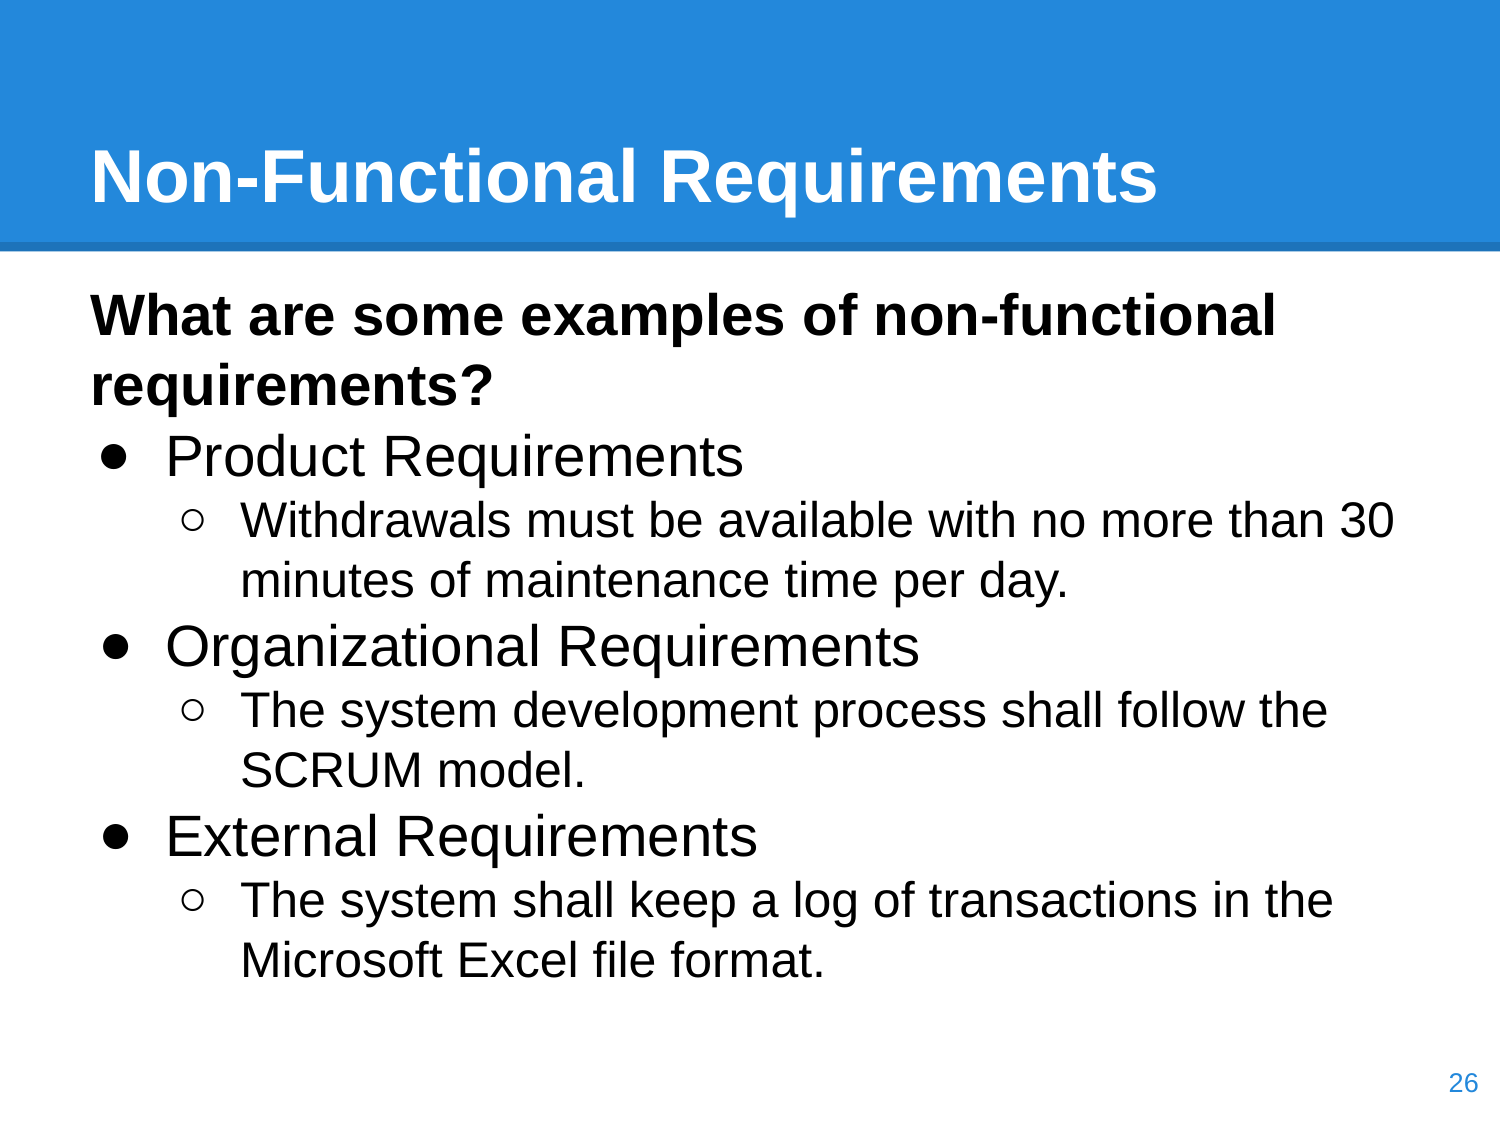

# Non-Functional Requirements
What are some examples of non-functional requirements?
Product Requirements
Withdrawals must be available with no more than 30 minutes of maintenance time per day.
Organizational Requirements
The system development process shall follow the SCRUM model.
External Requirements
The system shall keep a log of transactions in the Microsoft Excel file format.
26